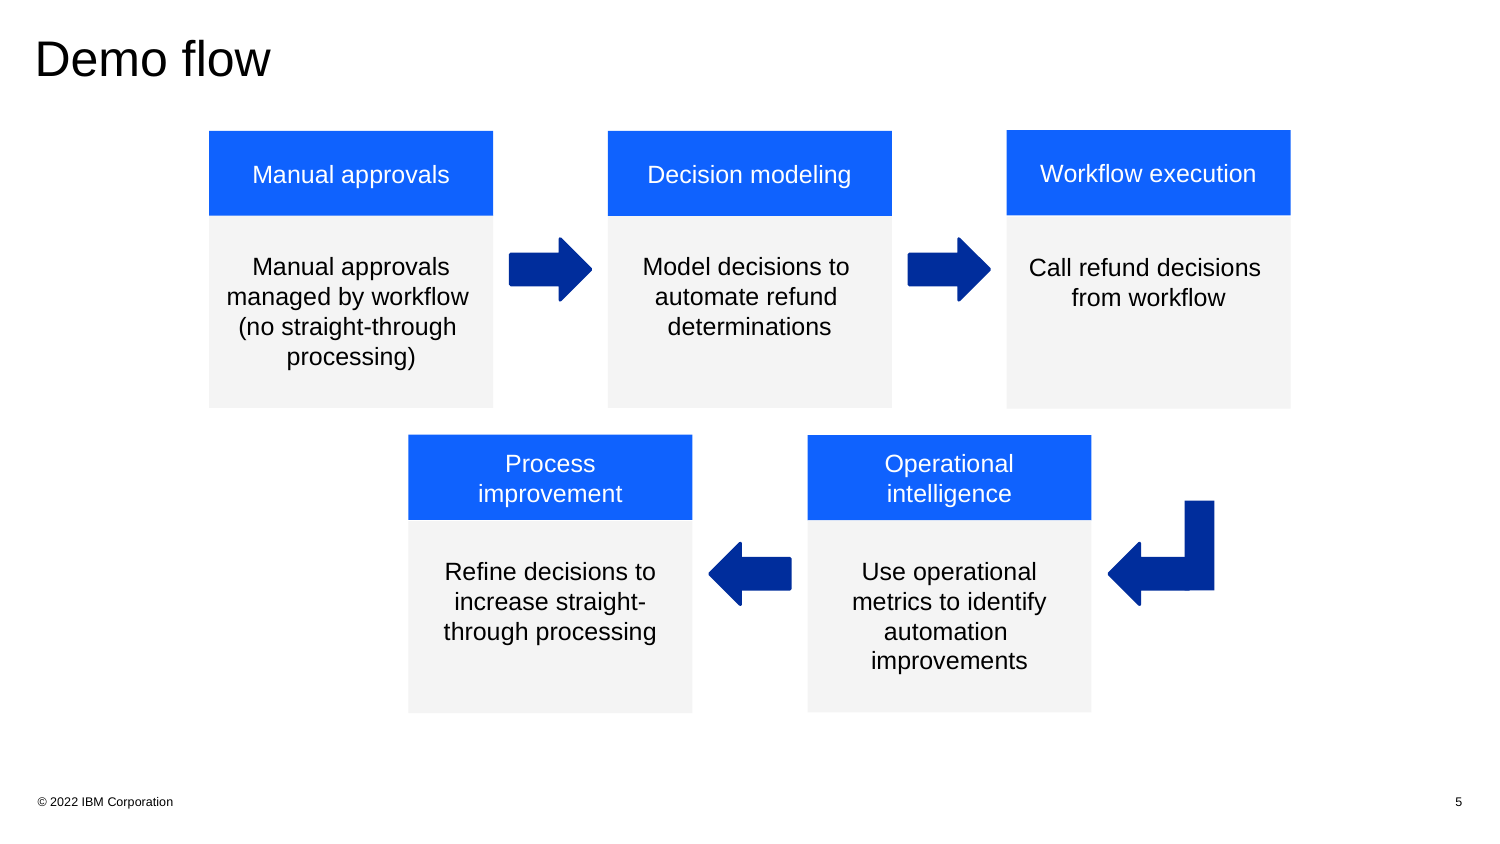

# Demo flow
Workflow execution

Call refund decisions
from workflow
Manual approvals

Manual approvals
managed by workflow
(no straight-through
processing)
Decision modeling

Model decisions to
automate refund
determinations

Process
improvement

Refine decisions to
increase straight-
through processing
Operational
intelligence

Use operational
metrics to identify
automation
improvements

© 2022 IBM Corporation
5